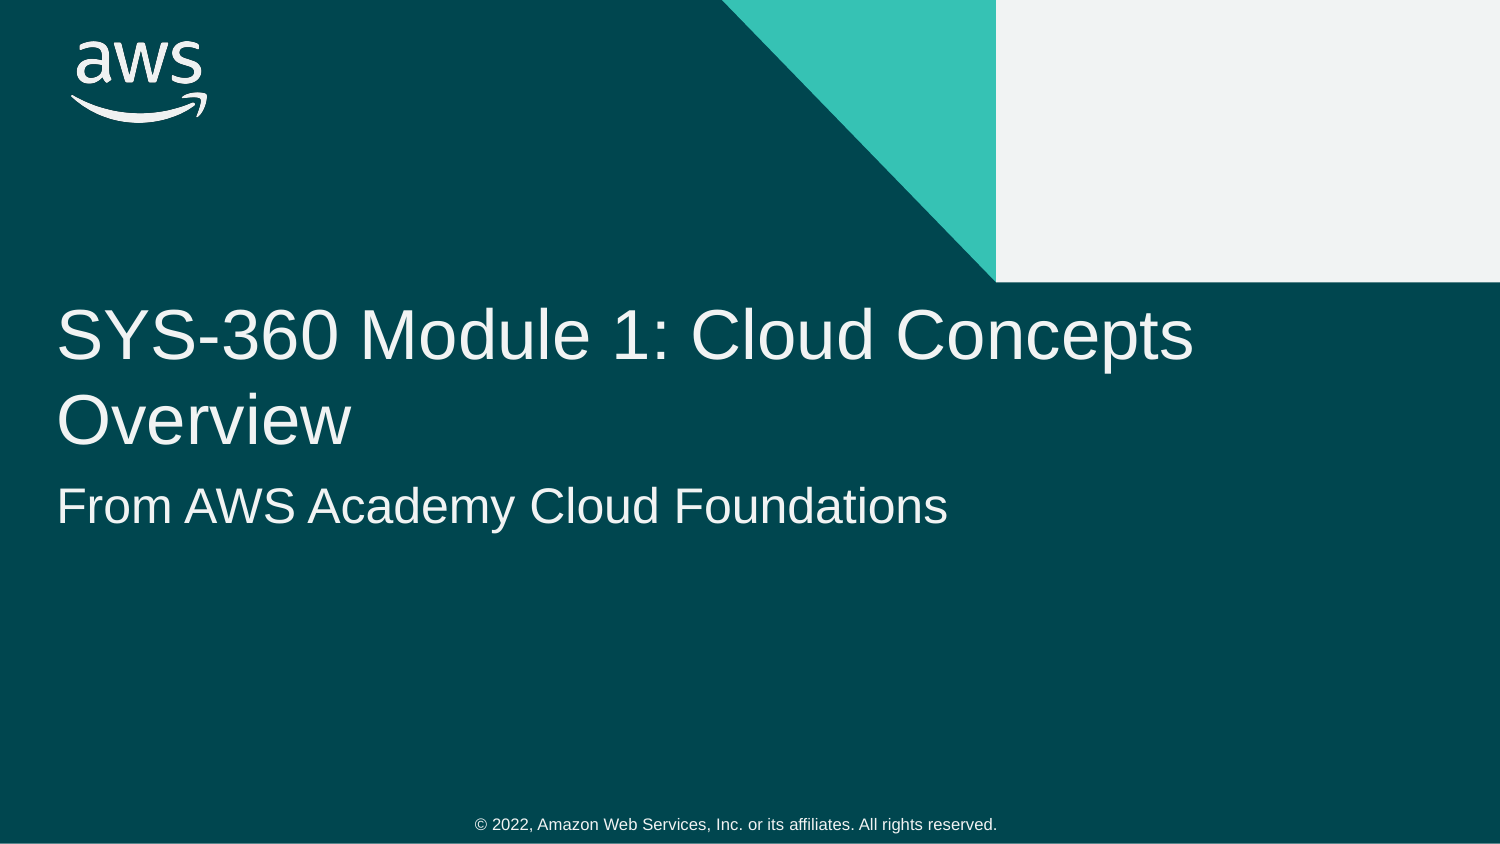

# SYS-360 Module 1: Cloud Concepts Overview
From AWS Academy Cloud Foundations